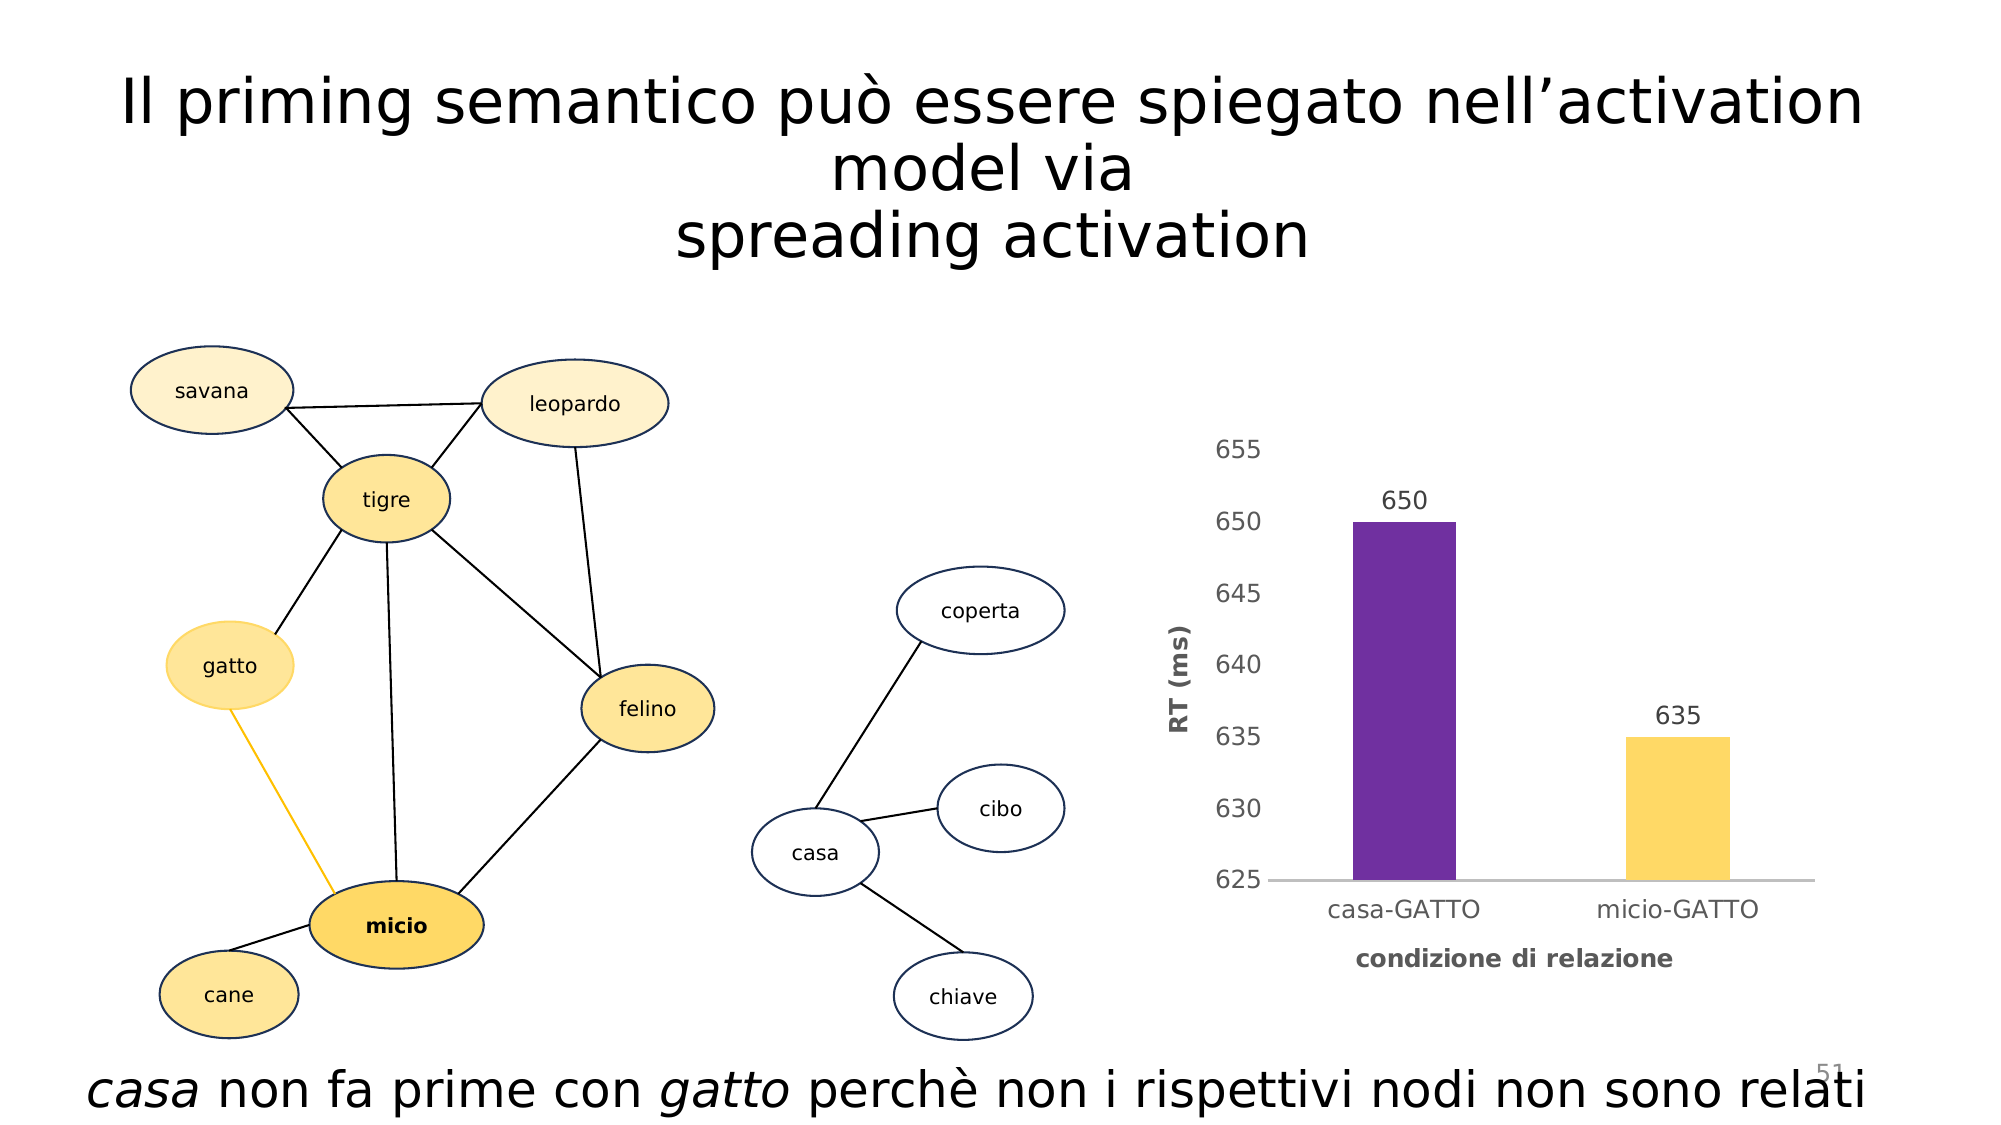

# Il priming semantico può essere spiegato nell’activation model via spreading activation
savana
leopardo

### Chart

| Category | Column1 |
|---|---|
| casa-GATTO | 650.0 |
| micio-GATTO | 635.0 |
tigre
coperta
gatto
felino
cibo
casa
micio
cane
chiave
51
casa non fa prime con gatto perchè non i rispettivi nodi non sono relati